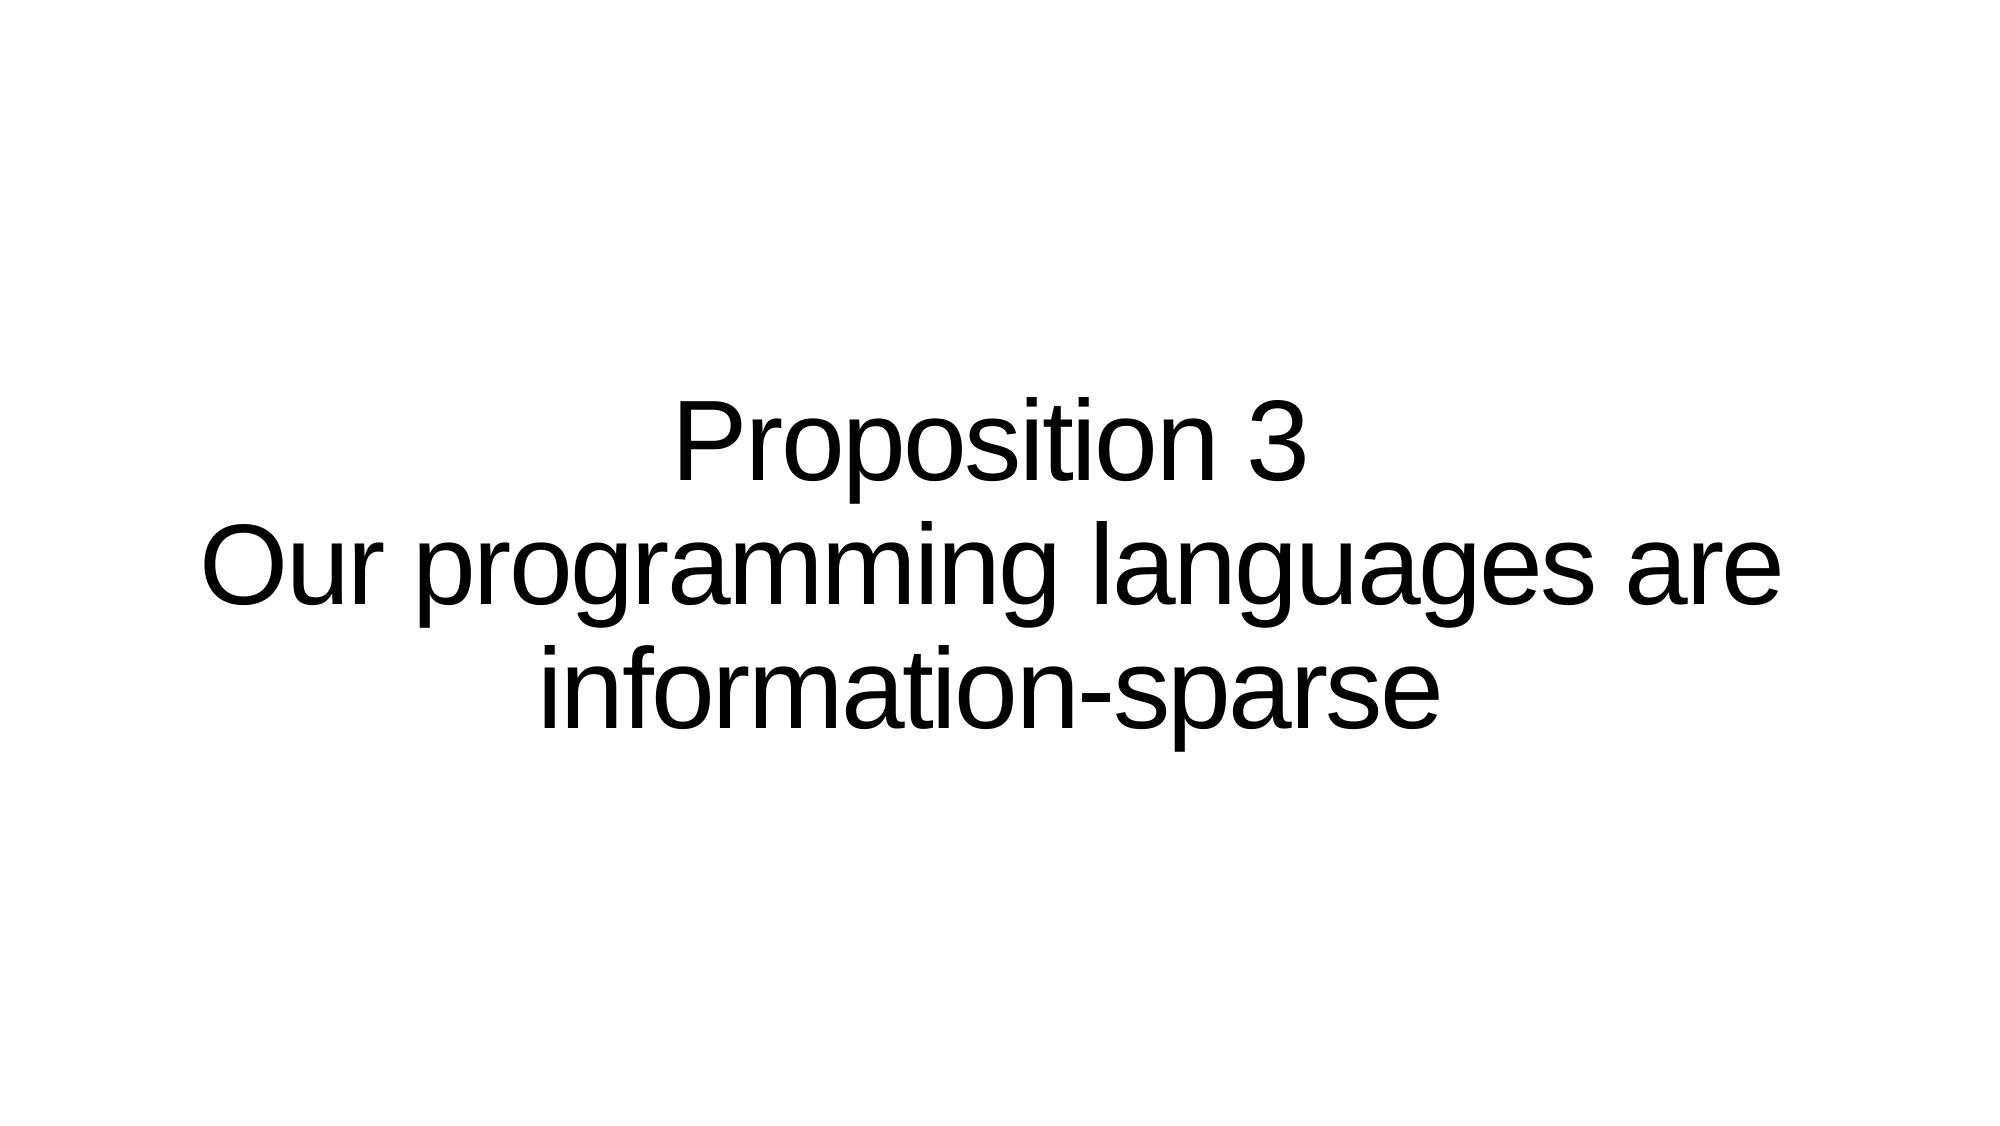

# Proposition 3 Our programming languages are information-sparse